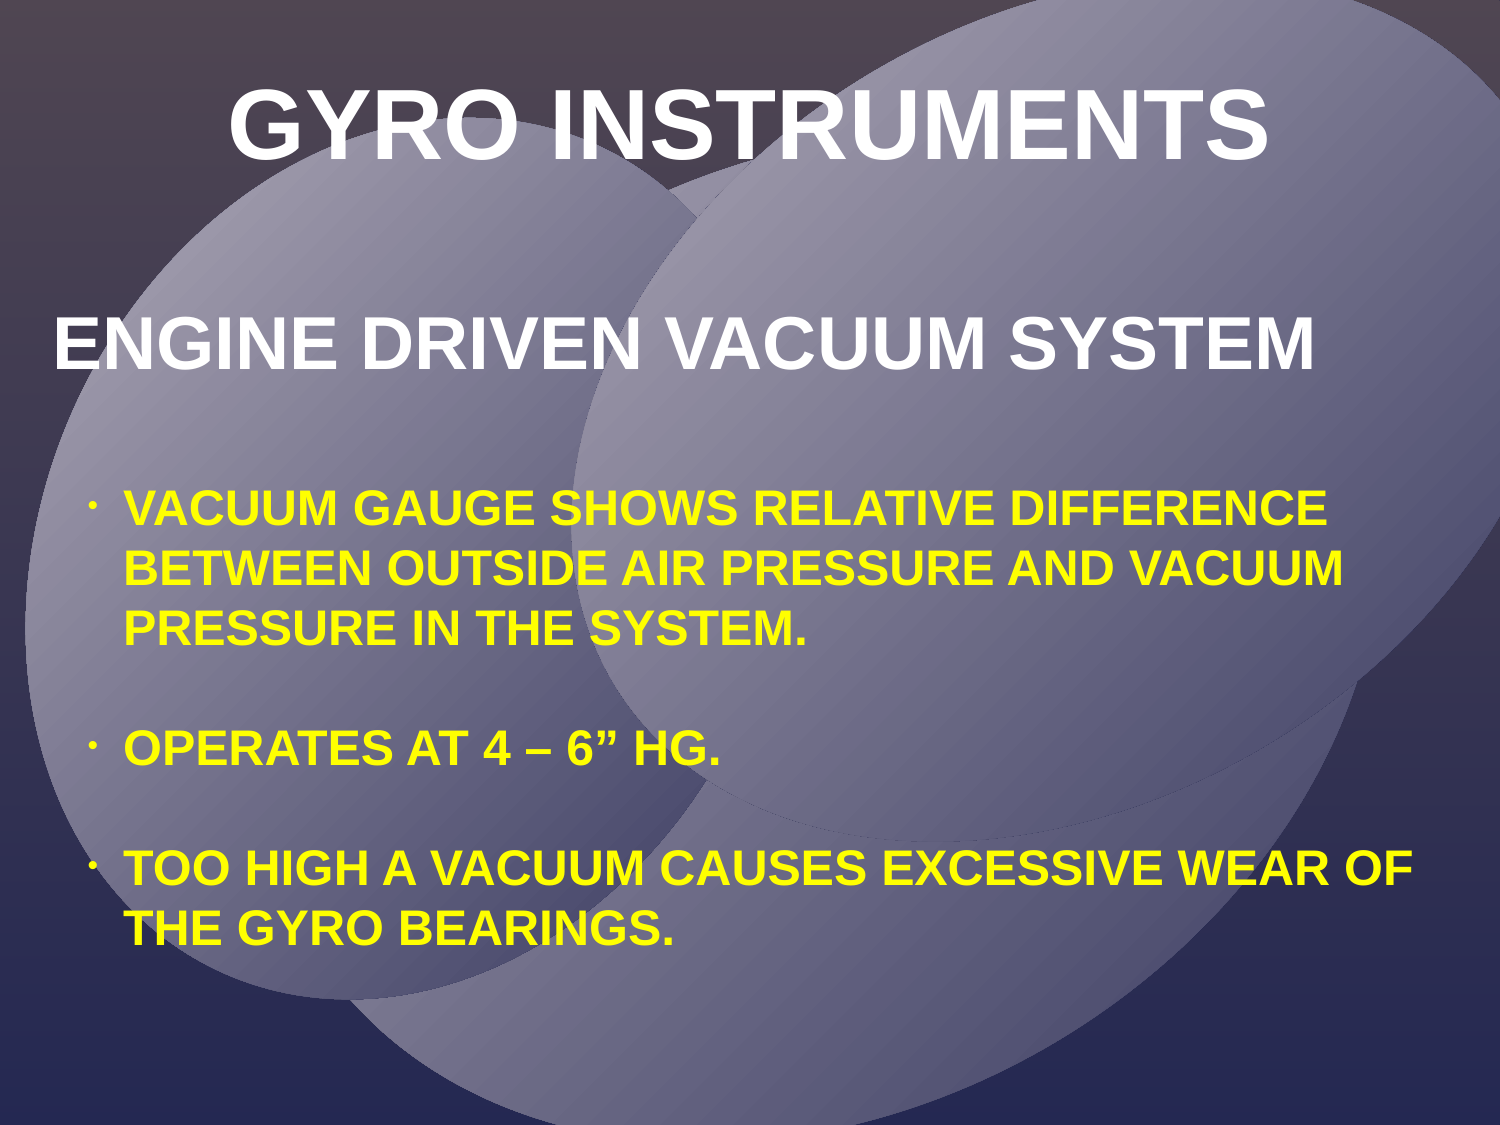

GYRO INSTRUMENTS
ENGINE DRIVEN VACUUM SYSTEM

VACUUM GAUGE SHOWS RELATIVE DIFFERENCE BETWEEN OUTSIDE AIR PRESSURE AND VACUUM PRESSURE IN THE SYSTEM.

OPERATES AT 4 – 6” HG.

TOO HIGH A VACUUM CAUSES EXCESSIVE WEAR OF THE GYRO BEARINGS.